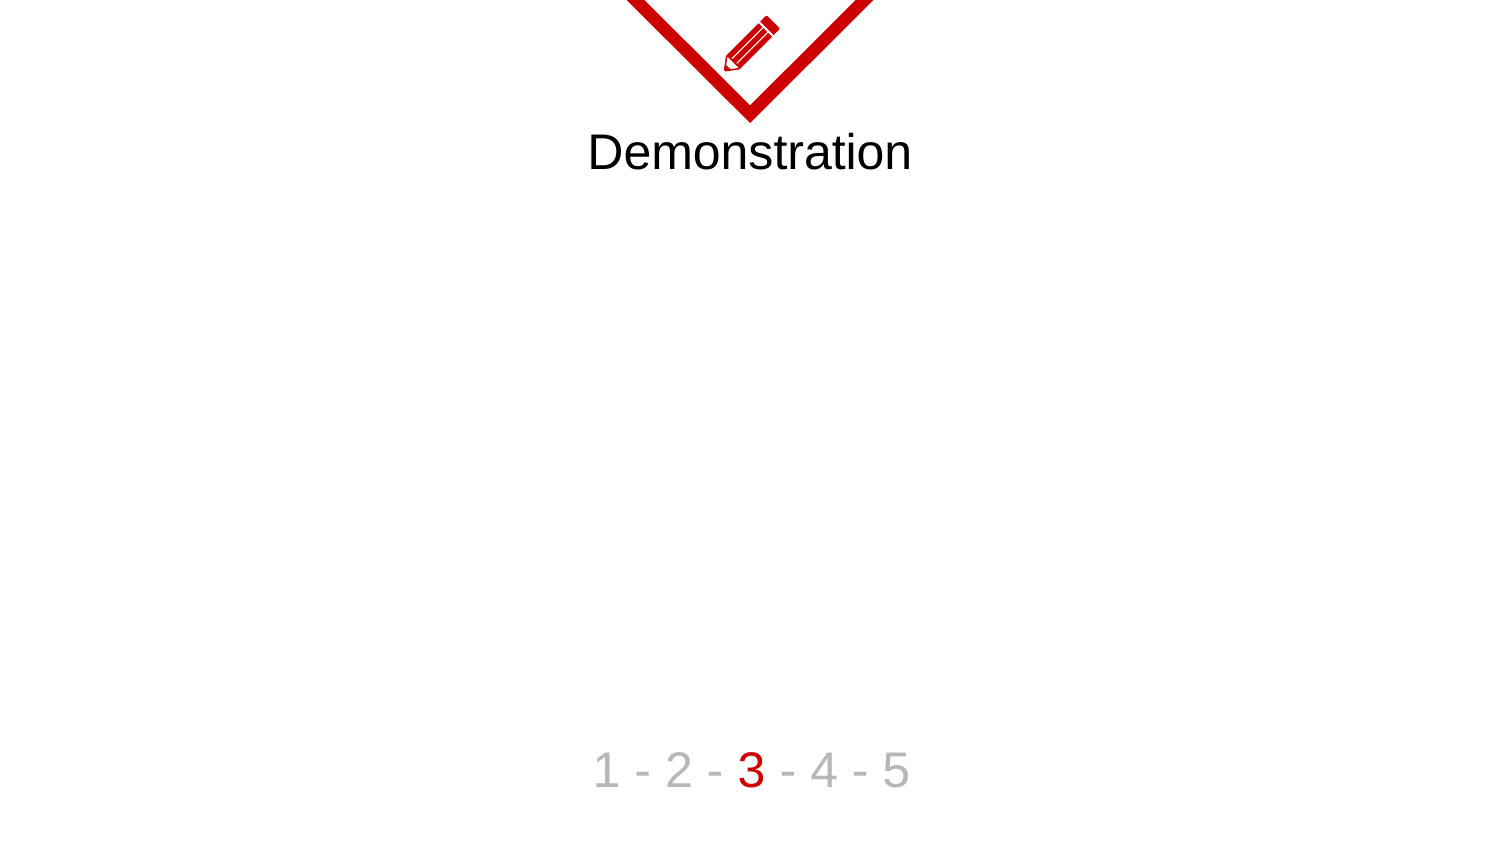

# Demonstration
1 - 2 - 3 - 4 - 5